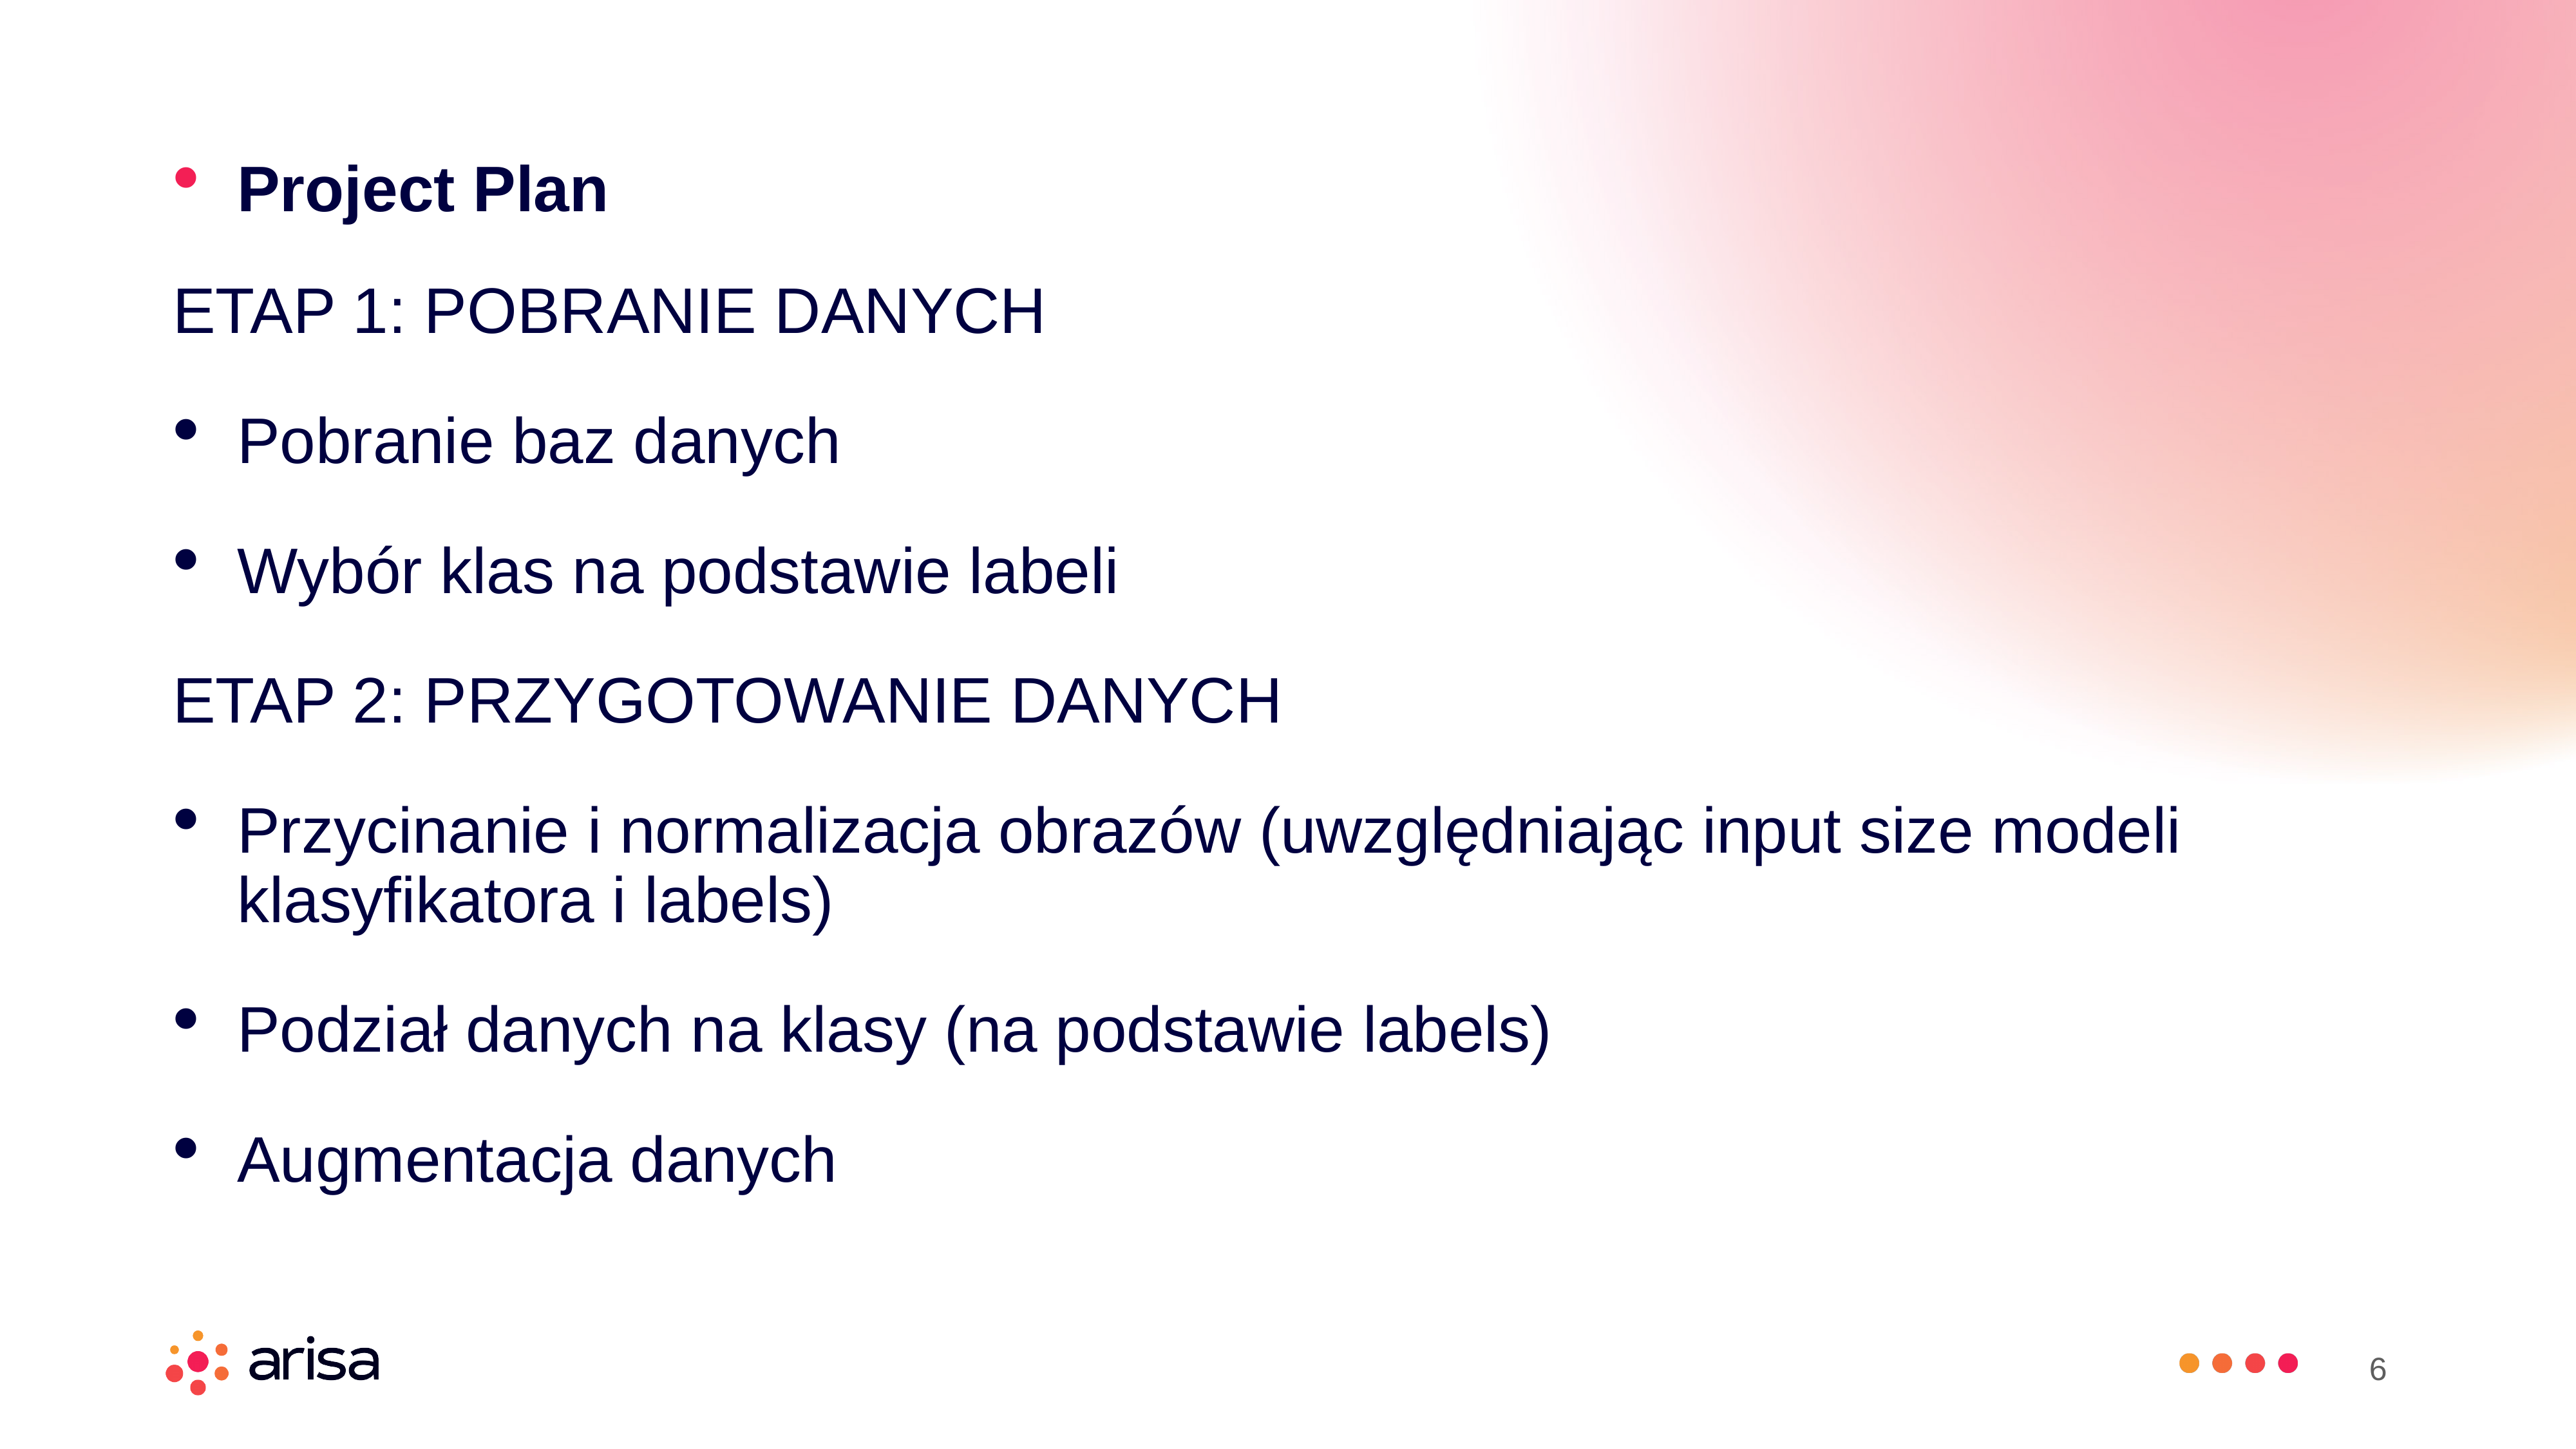

Project Plan
ETAP 1: POBRANIE DANYCH
Pobranie baz danych
Wybór klas na podstawie labeli
ETAP 2: PRZYGOTOWANIE DANYCH
Przycinanie i normalizacja obrazów (uwzględniając input size modeli klasyfikatora i labels)
Podział danych na klasy (na podstawie labels)
Augmentacja danych

6